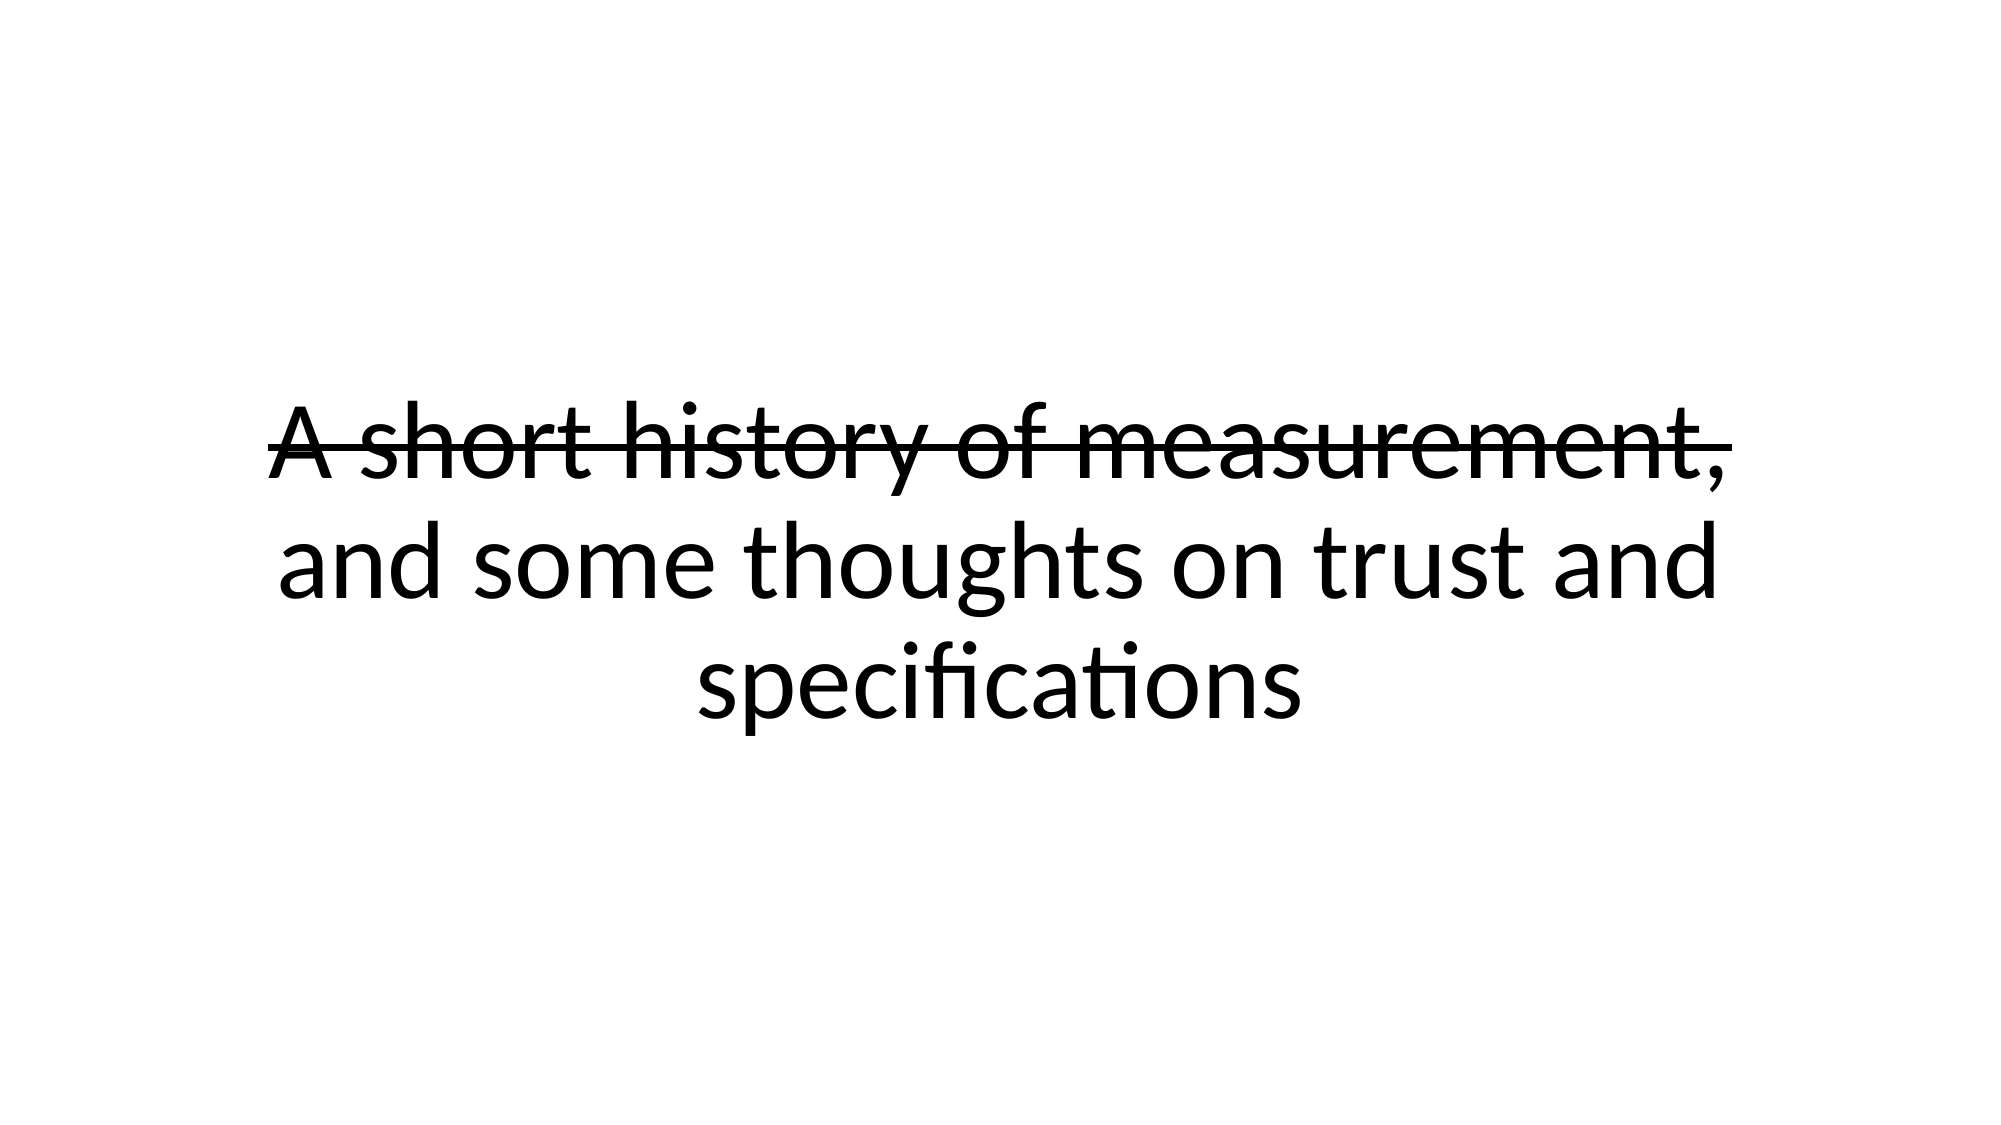

# A short history of measurement, and some thoughts on trust and specifications